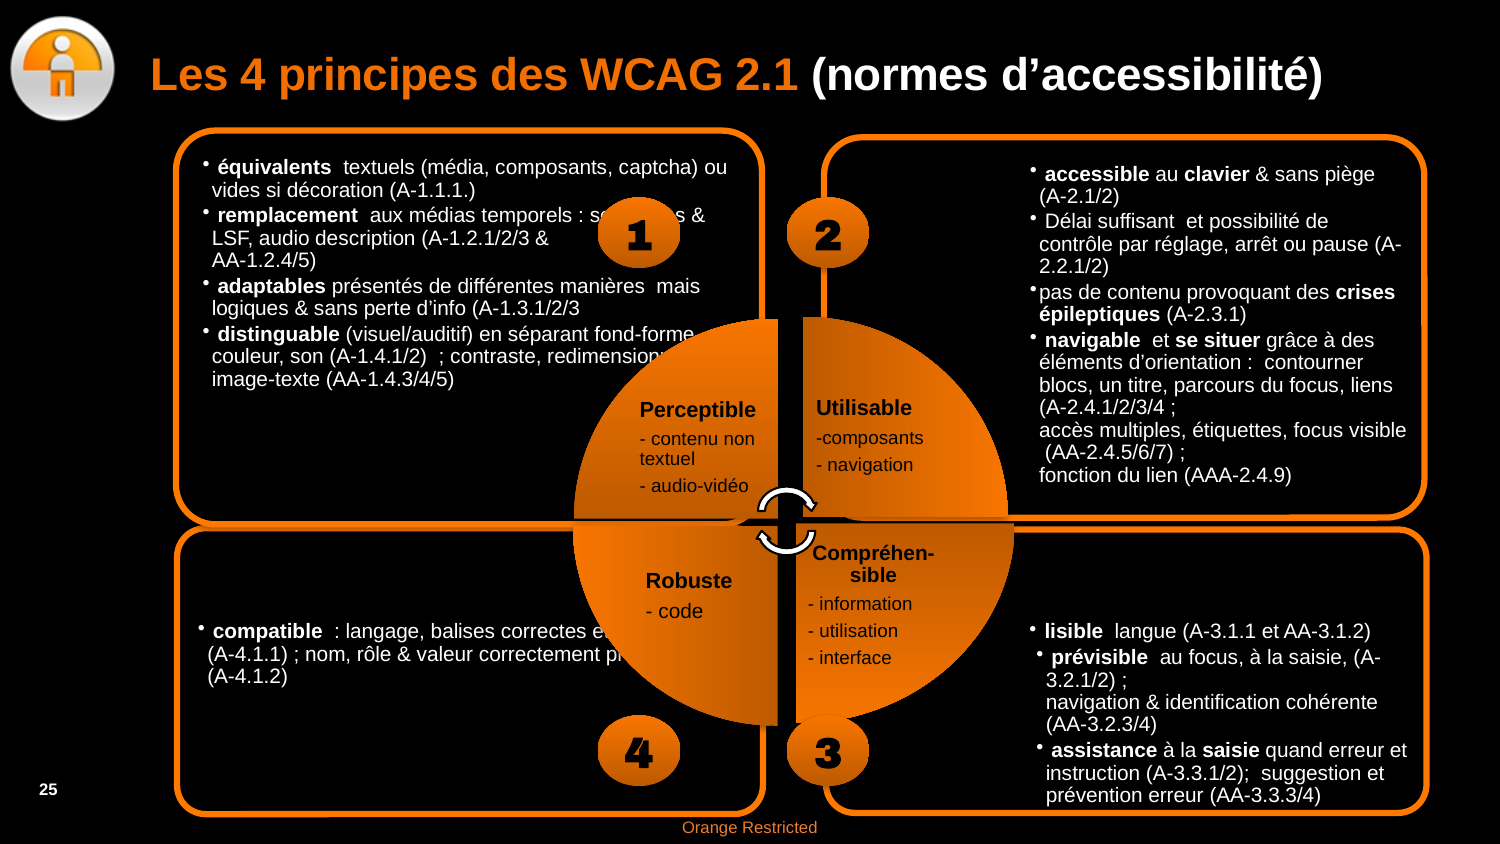

# Les 4 principes des WCAG 2.1 (normes d’accessibilité)
 lisible  langue (A-3.1.1 et AA-3.1.2)
 prévisible  au focus, à la saisie, (A-3.2.1/2) ;
navigation & identification cohérente (AA-3.2.3/4)
 assistance à la saisie quand erreur et instruction (A-3.3.1/2);  suggestion et prévention erreur (AA-3.3.3/4)
 compatible  : langage, balises correctes et bien placées (A-4.1.1) ; nom, rôle & valeur correctement programmés (A-4.1.2)
 accessible au clavier & sans piège
(A-2.1/2)
 Délai suffisant  et possibilité de contrôle par réglage, arrêt ou pause (A-2.2.1/2)
pas de contenu provoquant des crises épileptiques (A-2.3.1)
 navigable  et se situer grâce à des éléments d’orientation :  contourner blocs, un titre, parcours du focus, liens  (A-2.4.1/2/3/4 ;
accès multiples, étiquettes, focus visible  (AA-2.4.5/6/7) ;
fonction du lien (AAA-2.4.9)
 équivalents  textuels (média, composants, captcha) ou vides si décoration (A-1.1.1.)
 remplacement  aux médias temporels : sous-titres & LSF, audio description (A-1.2.1/2/3 &
AA-1.2.4/5)
 adaptables présentés de différentes manières  mais logiques & sans perte d’info (A-1.3.1/2/3
 distinguable (visuel/auditif) en séparant fond-forme  : couleur, son (A-1.4.1/2)  ; contraste, redimensionne texte, image-texte (AA-1.4.3/4/5)
Perceptible
- contenu non textuel
- audio-vidéo
Utilisable
-composants
- navigation

Compréhen-sible
- information
- utilisation
- interface
Robuste
- code
1
2
4
3